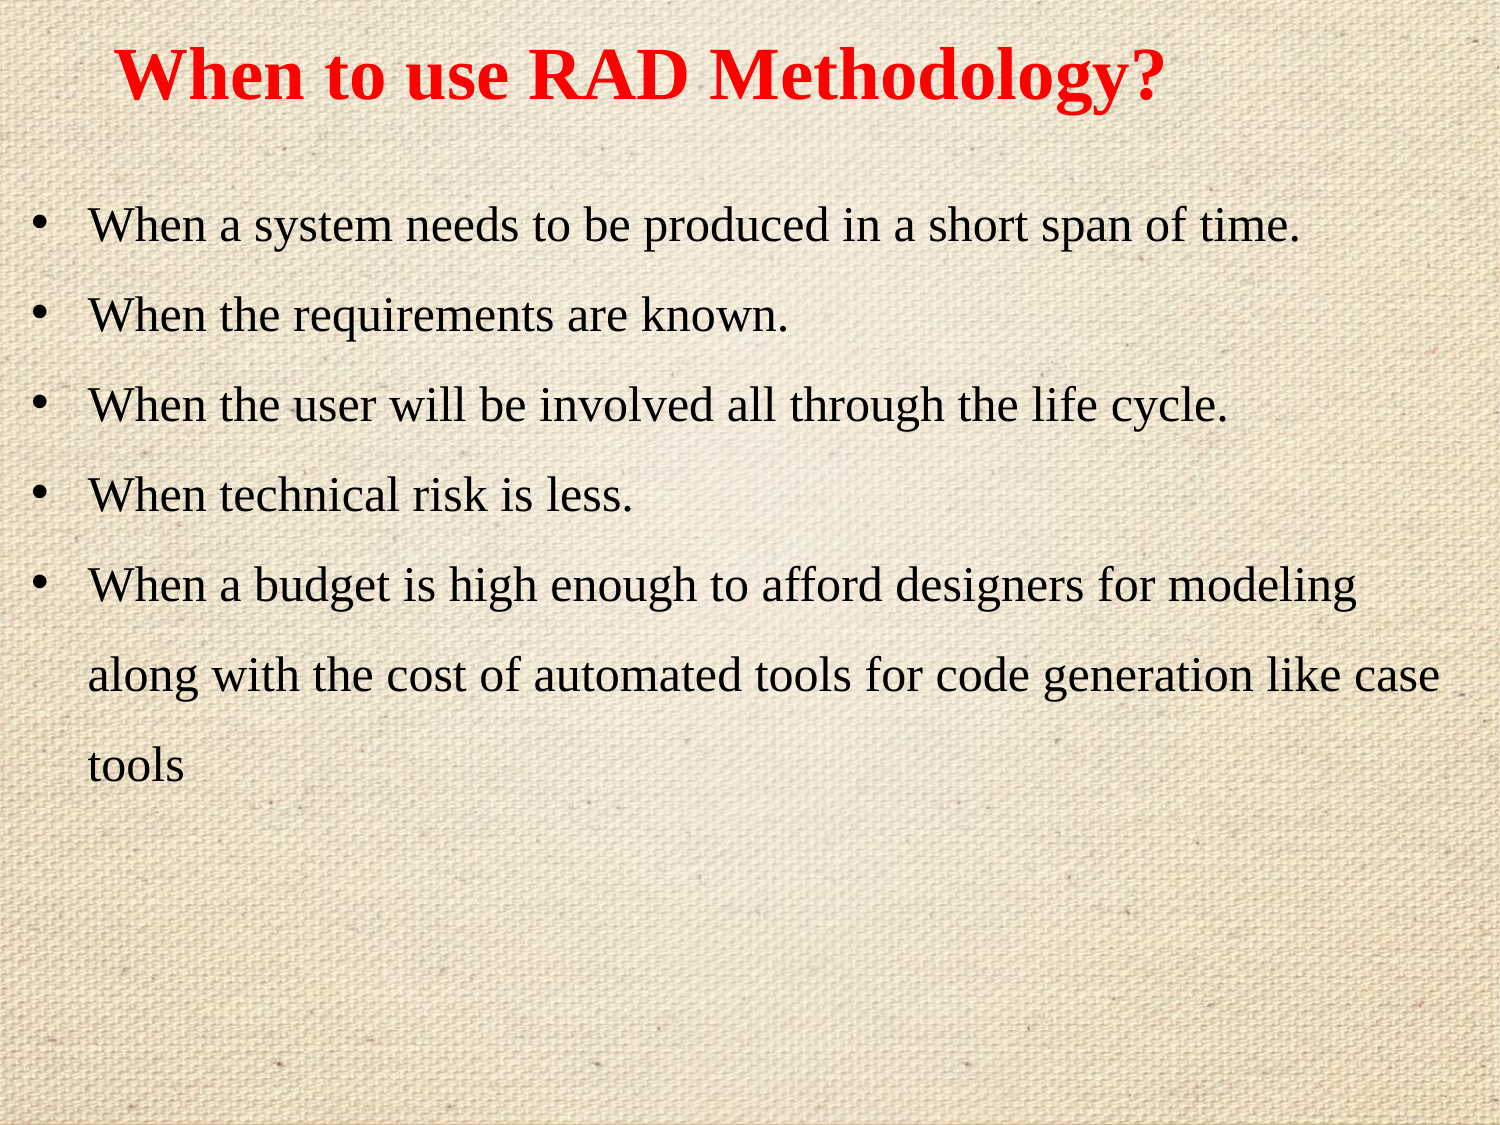

# When to use RAD Methodology?
When a system needs to be produced in a short span of time.
When the requirements are known.
When the user will be involved all through the life cycle.
When technical risk is less.
When a budget is high enough to afford designers for modeling along with the cost of automated tools for code generation like case tools